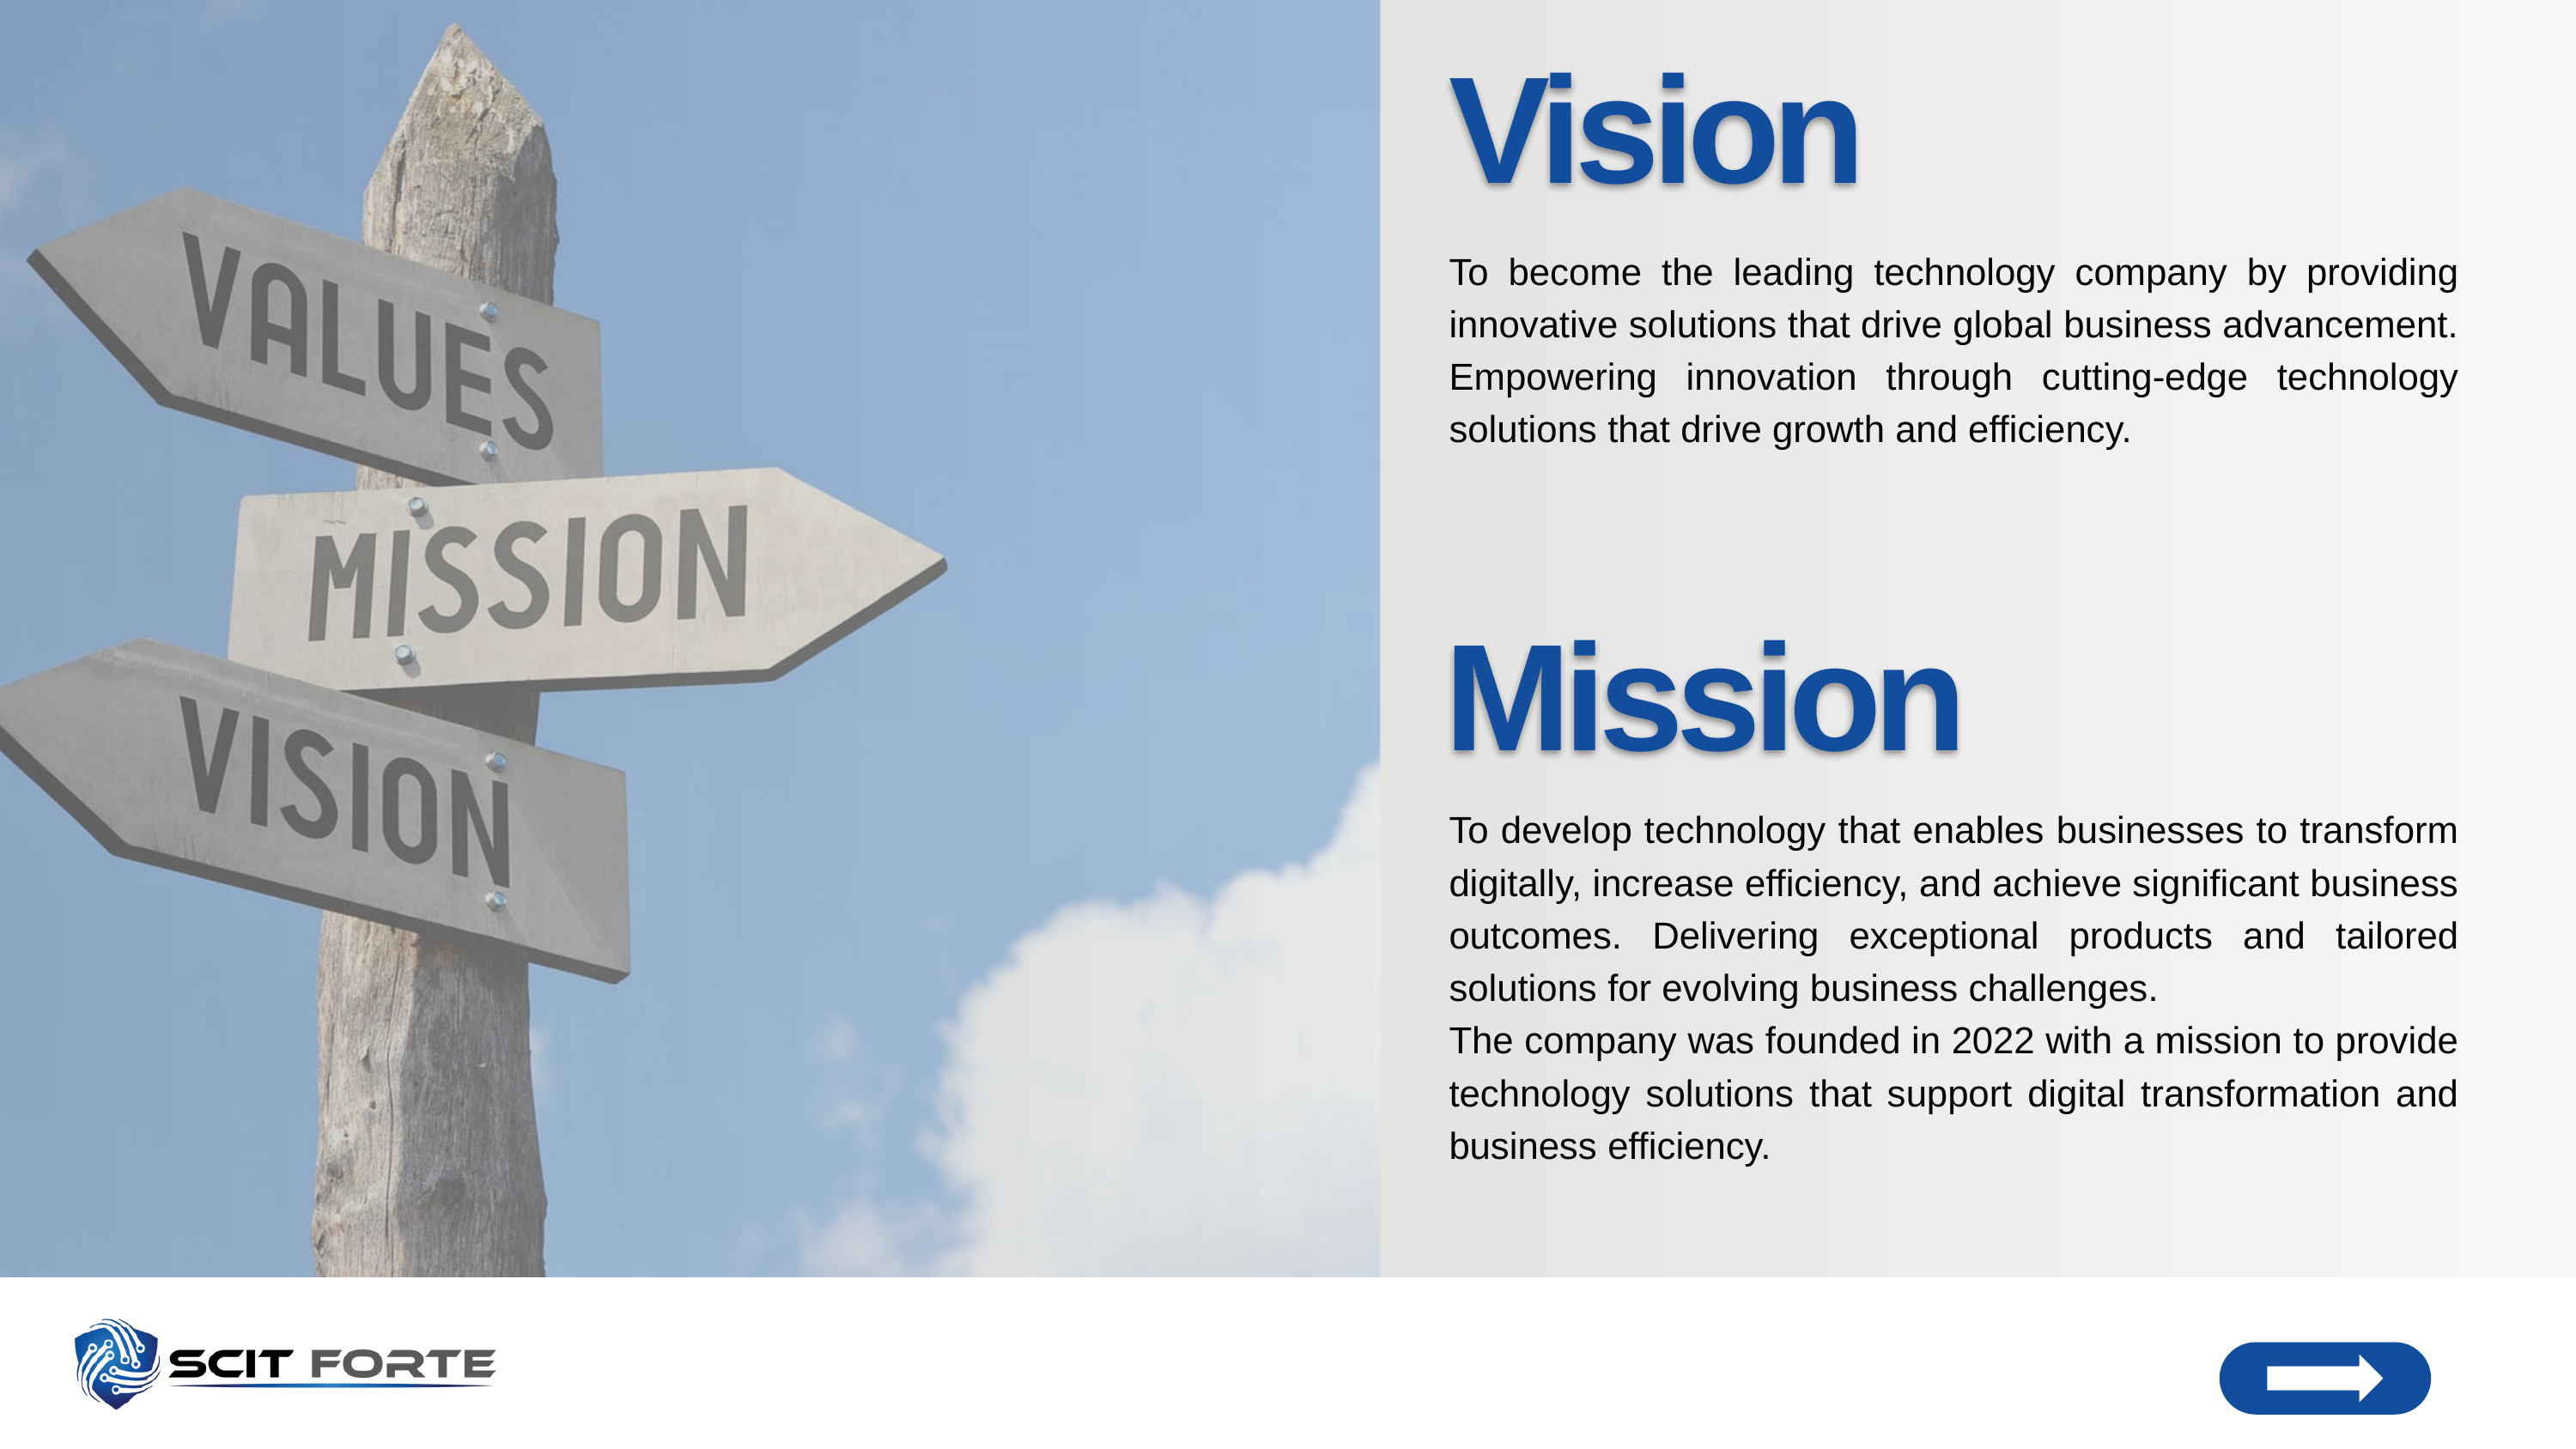

Vision
To become the leading technology company by providing innovative solutions that drive global business advancement. Empowering innovation through cutting-edge technology solutions that drive growth and efficiency.
Mission
To develop technology that enables businesses to transform digitally, increase efficiency, and achieve significant business outcomes. Delivering exceptional products and tailored solutions for evolving business challenges.
The company was founded in 2022 with a mission to provide technology solutions that support digital transformation and business efficiency.